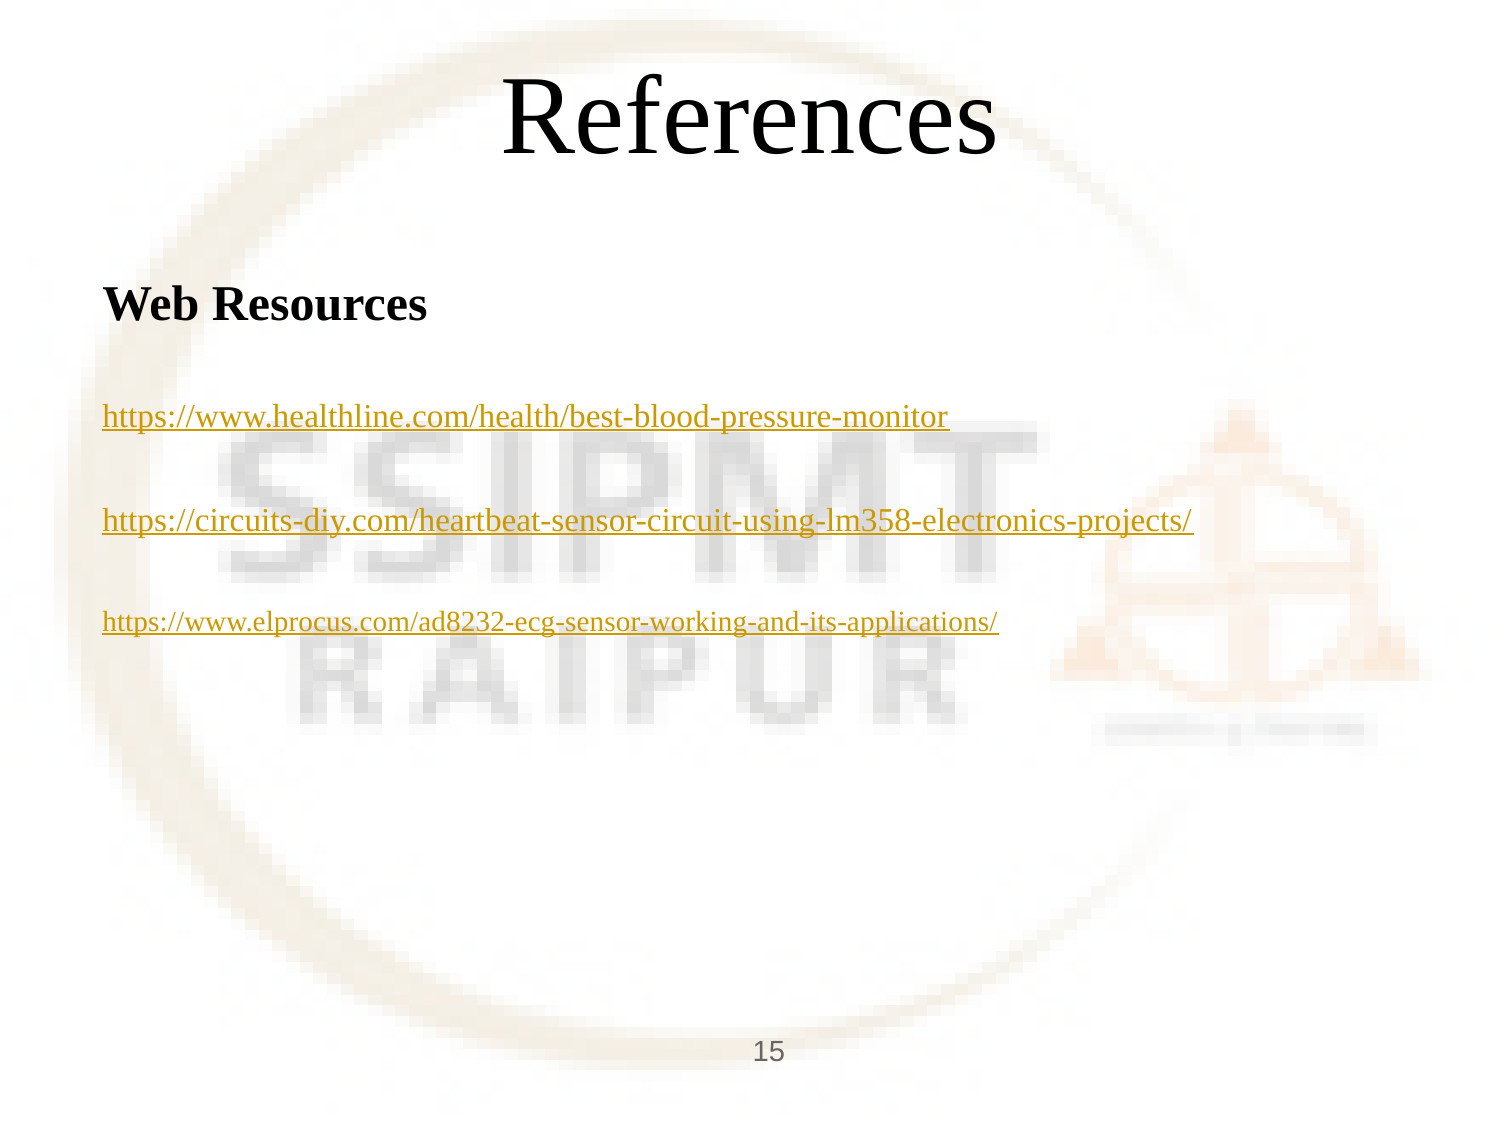

# References
Web Resources

https://www.healthline.com/health/best-blood-pressure-monitor

https://circuits-diy.com/heartbeat-sensor-circuit-using-lm358-electronics-projects/

https://www.elprocus.com/ad8232-ecg-sensor-working-and-its-applications/

15